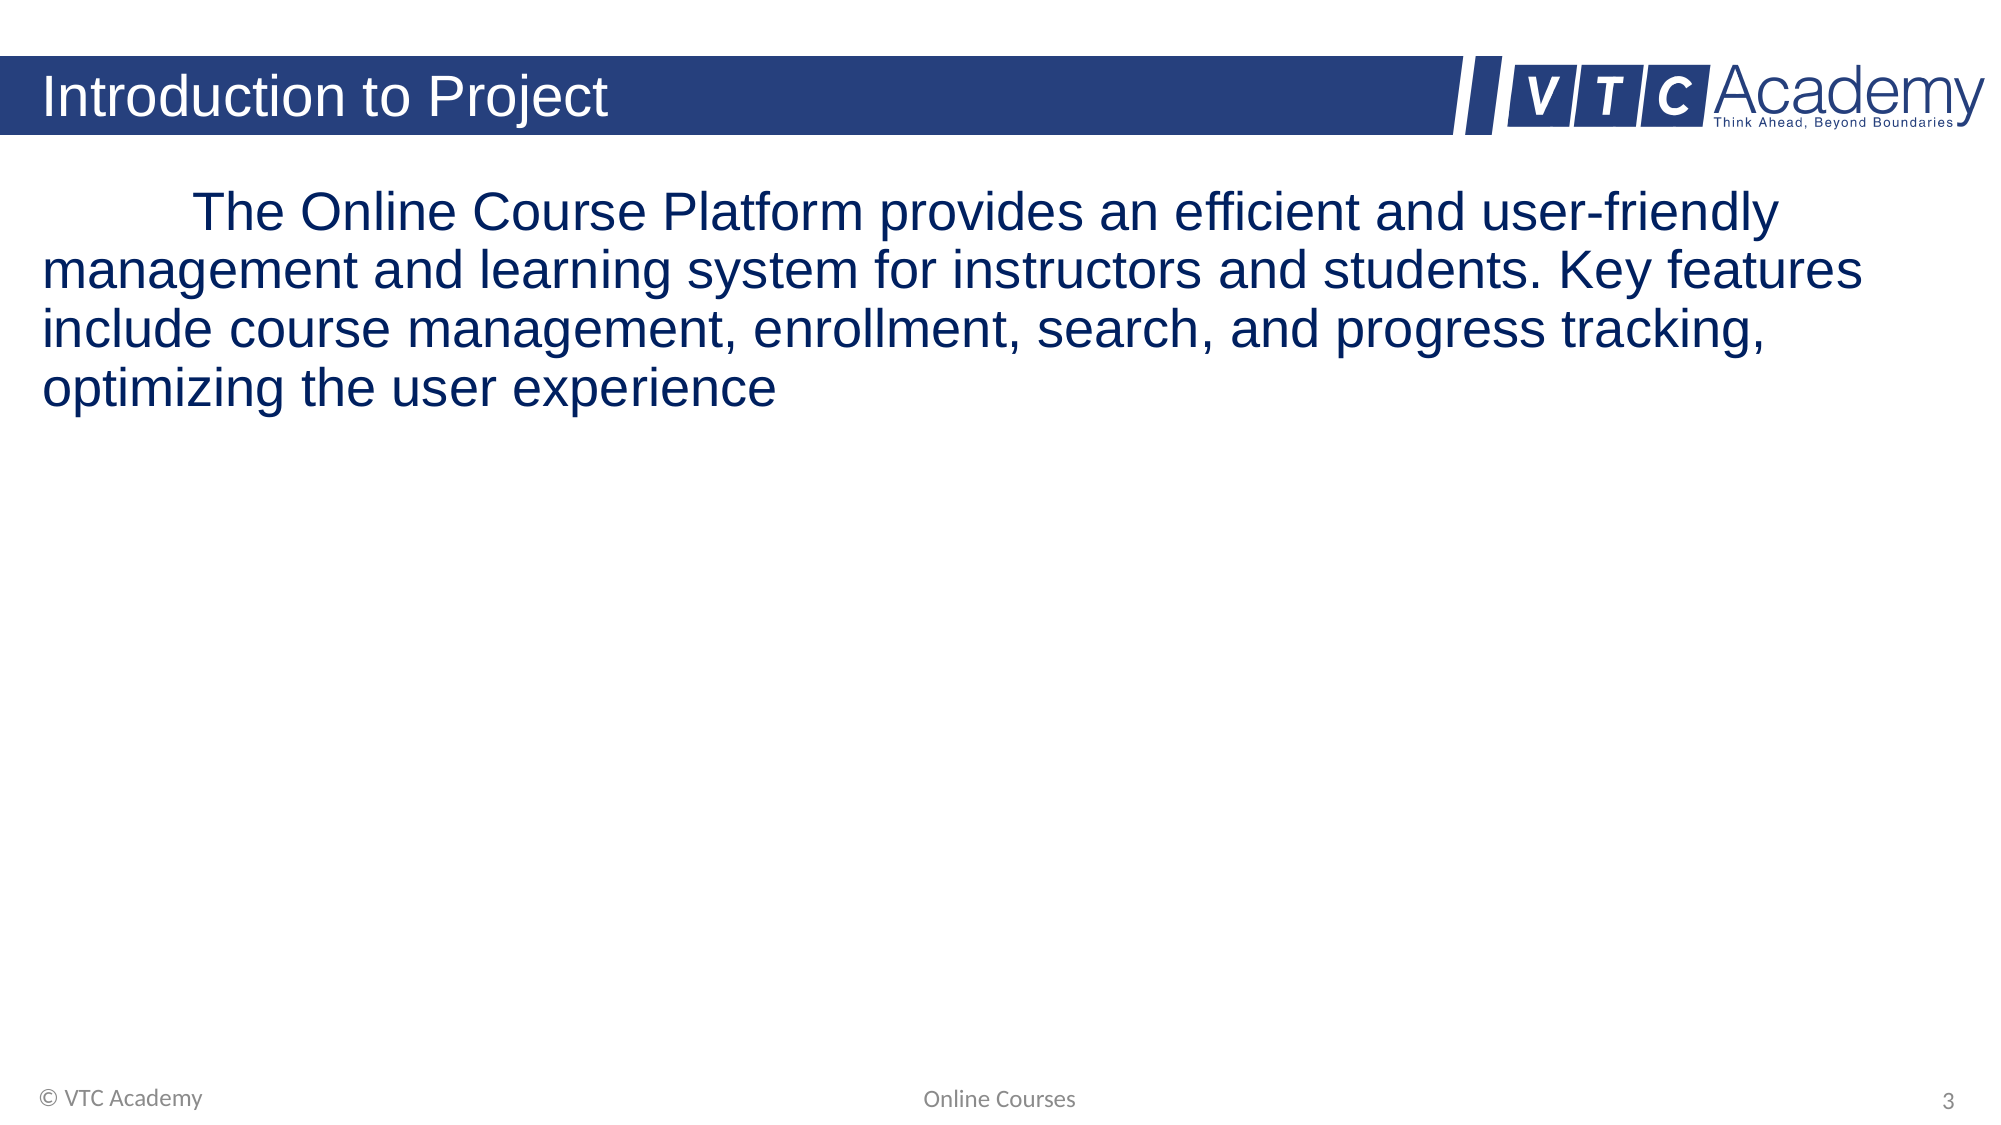

# Introduction to Project
	The Online Course Platform provides an efficient and user-friendly management and learning system for instructors and students. Key features include course management, enrollment, search, and progress tracking, optimizing the user experience
© VTC Academy
Online Courses
3